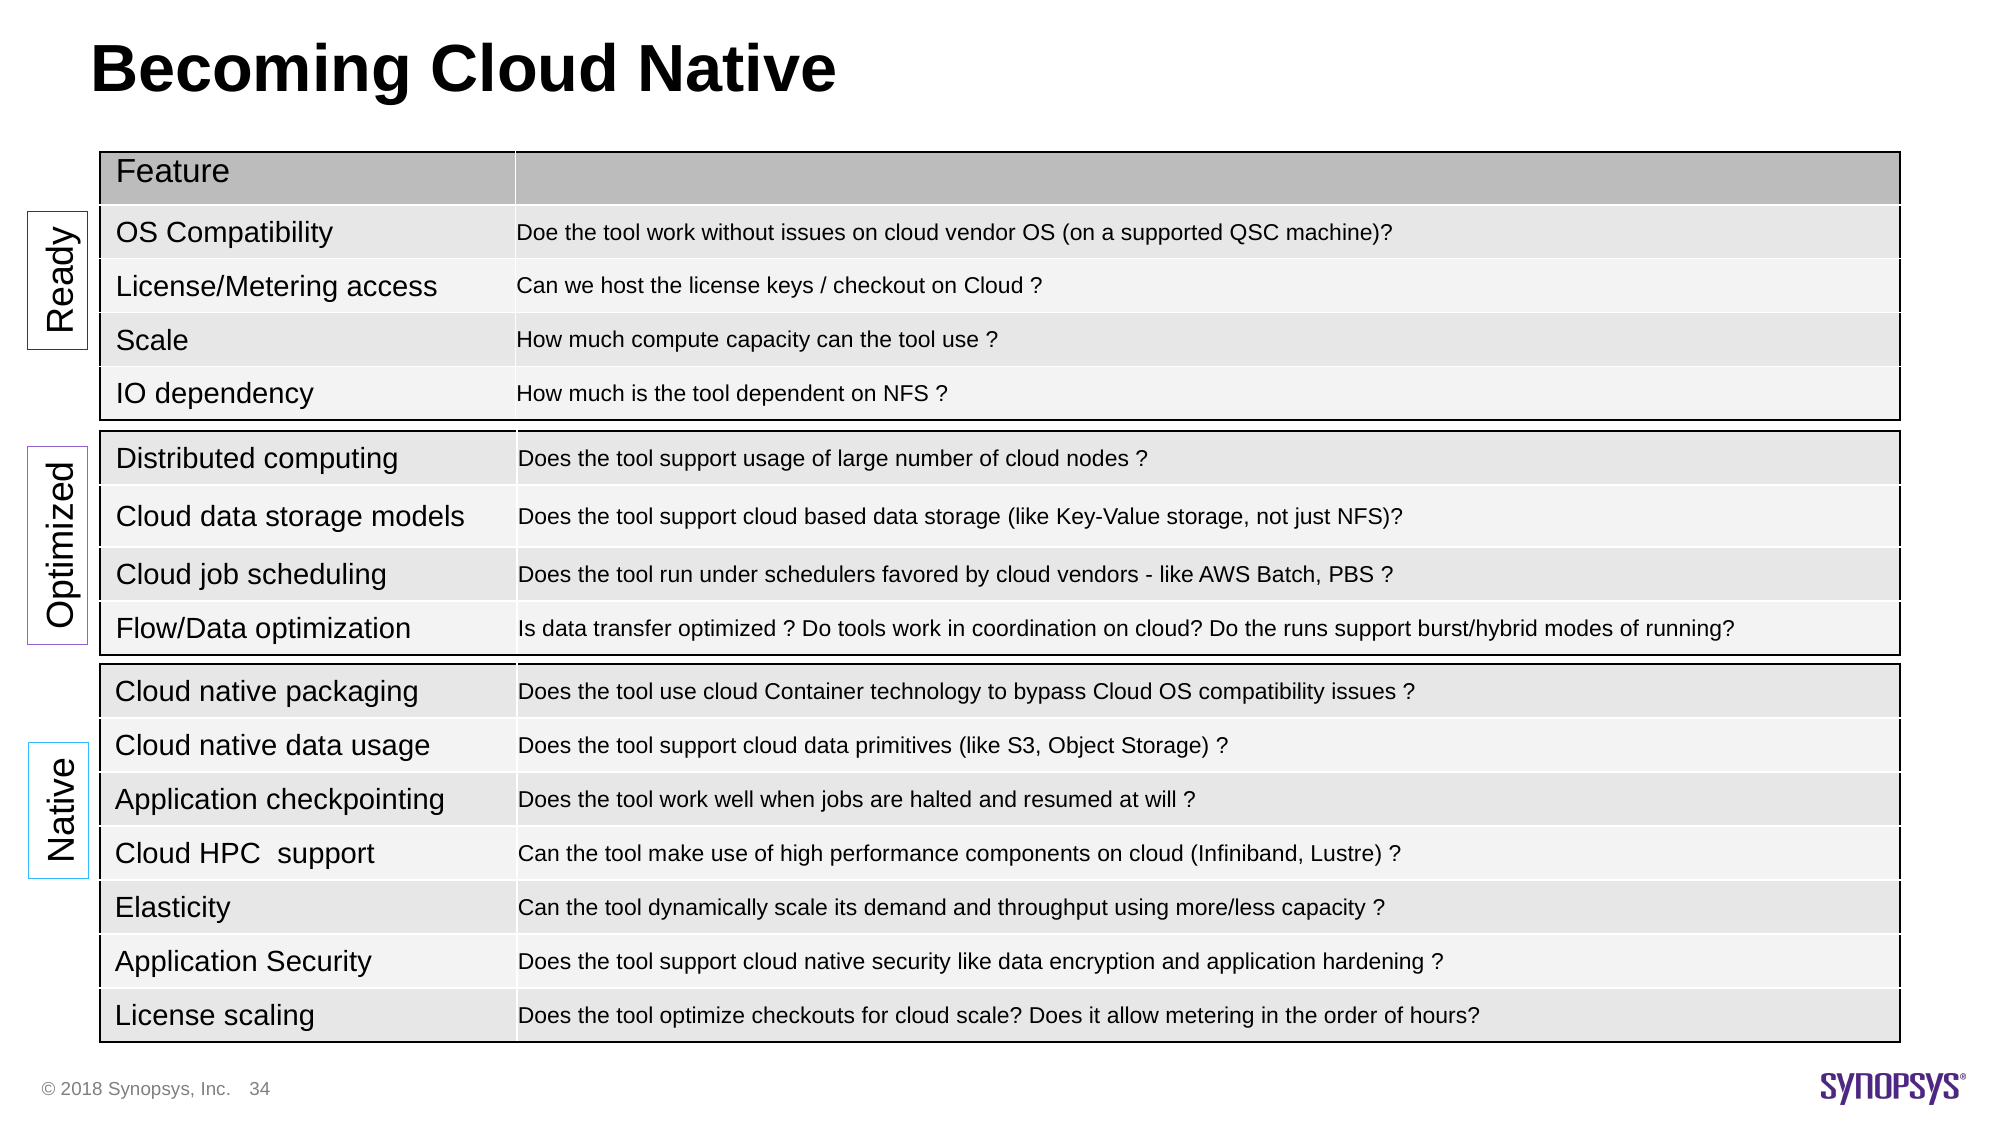

# Becoming Cloud Native
| Feature |  |
| --- | --- |
| OS Compatibility | Doe the tool work without issues on cloud vendor OS (on a supported QSC machine)? |
| License/Metering access | Can we host the license keys / checkout on Cloud ? |
| Scale | How much compute capacity can the tool use ? |
| IO dependency | How much is the tool dependent on NFS ? |
Ready
| Distributed computing | Does the tool support usage of large number of cloud nodes ? |
| --- | --- |
| Cloud data storage models | Does the tool support cloud based data storage (like Key-Value storage, not just NFS)? |
| Cloud job scheduling | Does the tool run under schedulers favored by cloud vendors - like AWS Batch, PBS ? |
| Flow/Data optimization | Is data transfer optimized ? Do tools work in coordination on cloud? Do the runs support burst/hybrid modes of running? |
Optimized
| Cloud native packaging | Does the tool use cloud Container technology to bypass Cloud OS compatibility issues ? |
| --- | --- |
| Cloud native data usage | Does the tool support cloud data primitives (like S3, Object Storage) ? |
| Application checkpointing | Does the tool work well when jobs are halted and resumed at will ? |
| Cloud HPC support | Can the tool make use of high performance components on cloud (Infiniband, Lustre) ? |
| Elasticity | Can the tool dynamically scale its demand and throughput using more/less capacity ? |
| Application Security | Does the tool support cloud native security like data encryption and application hardening ? |
| License scaling | Does the tool optimize checkouts for cloud scale? Does it allow metering in the order of hours? |
Native